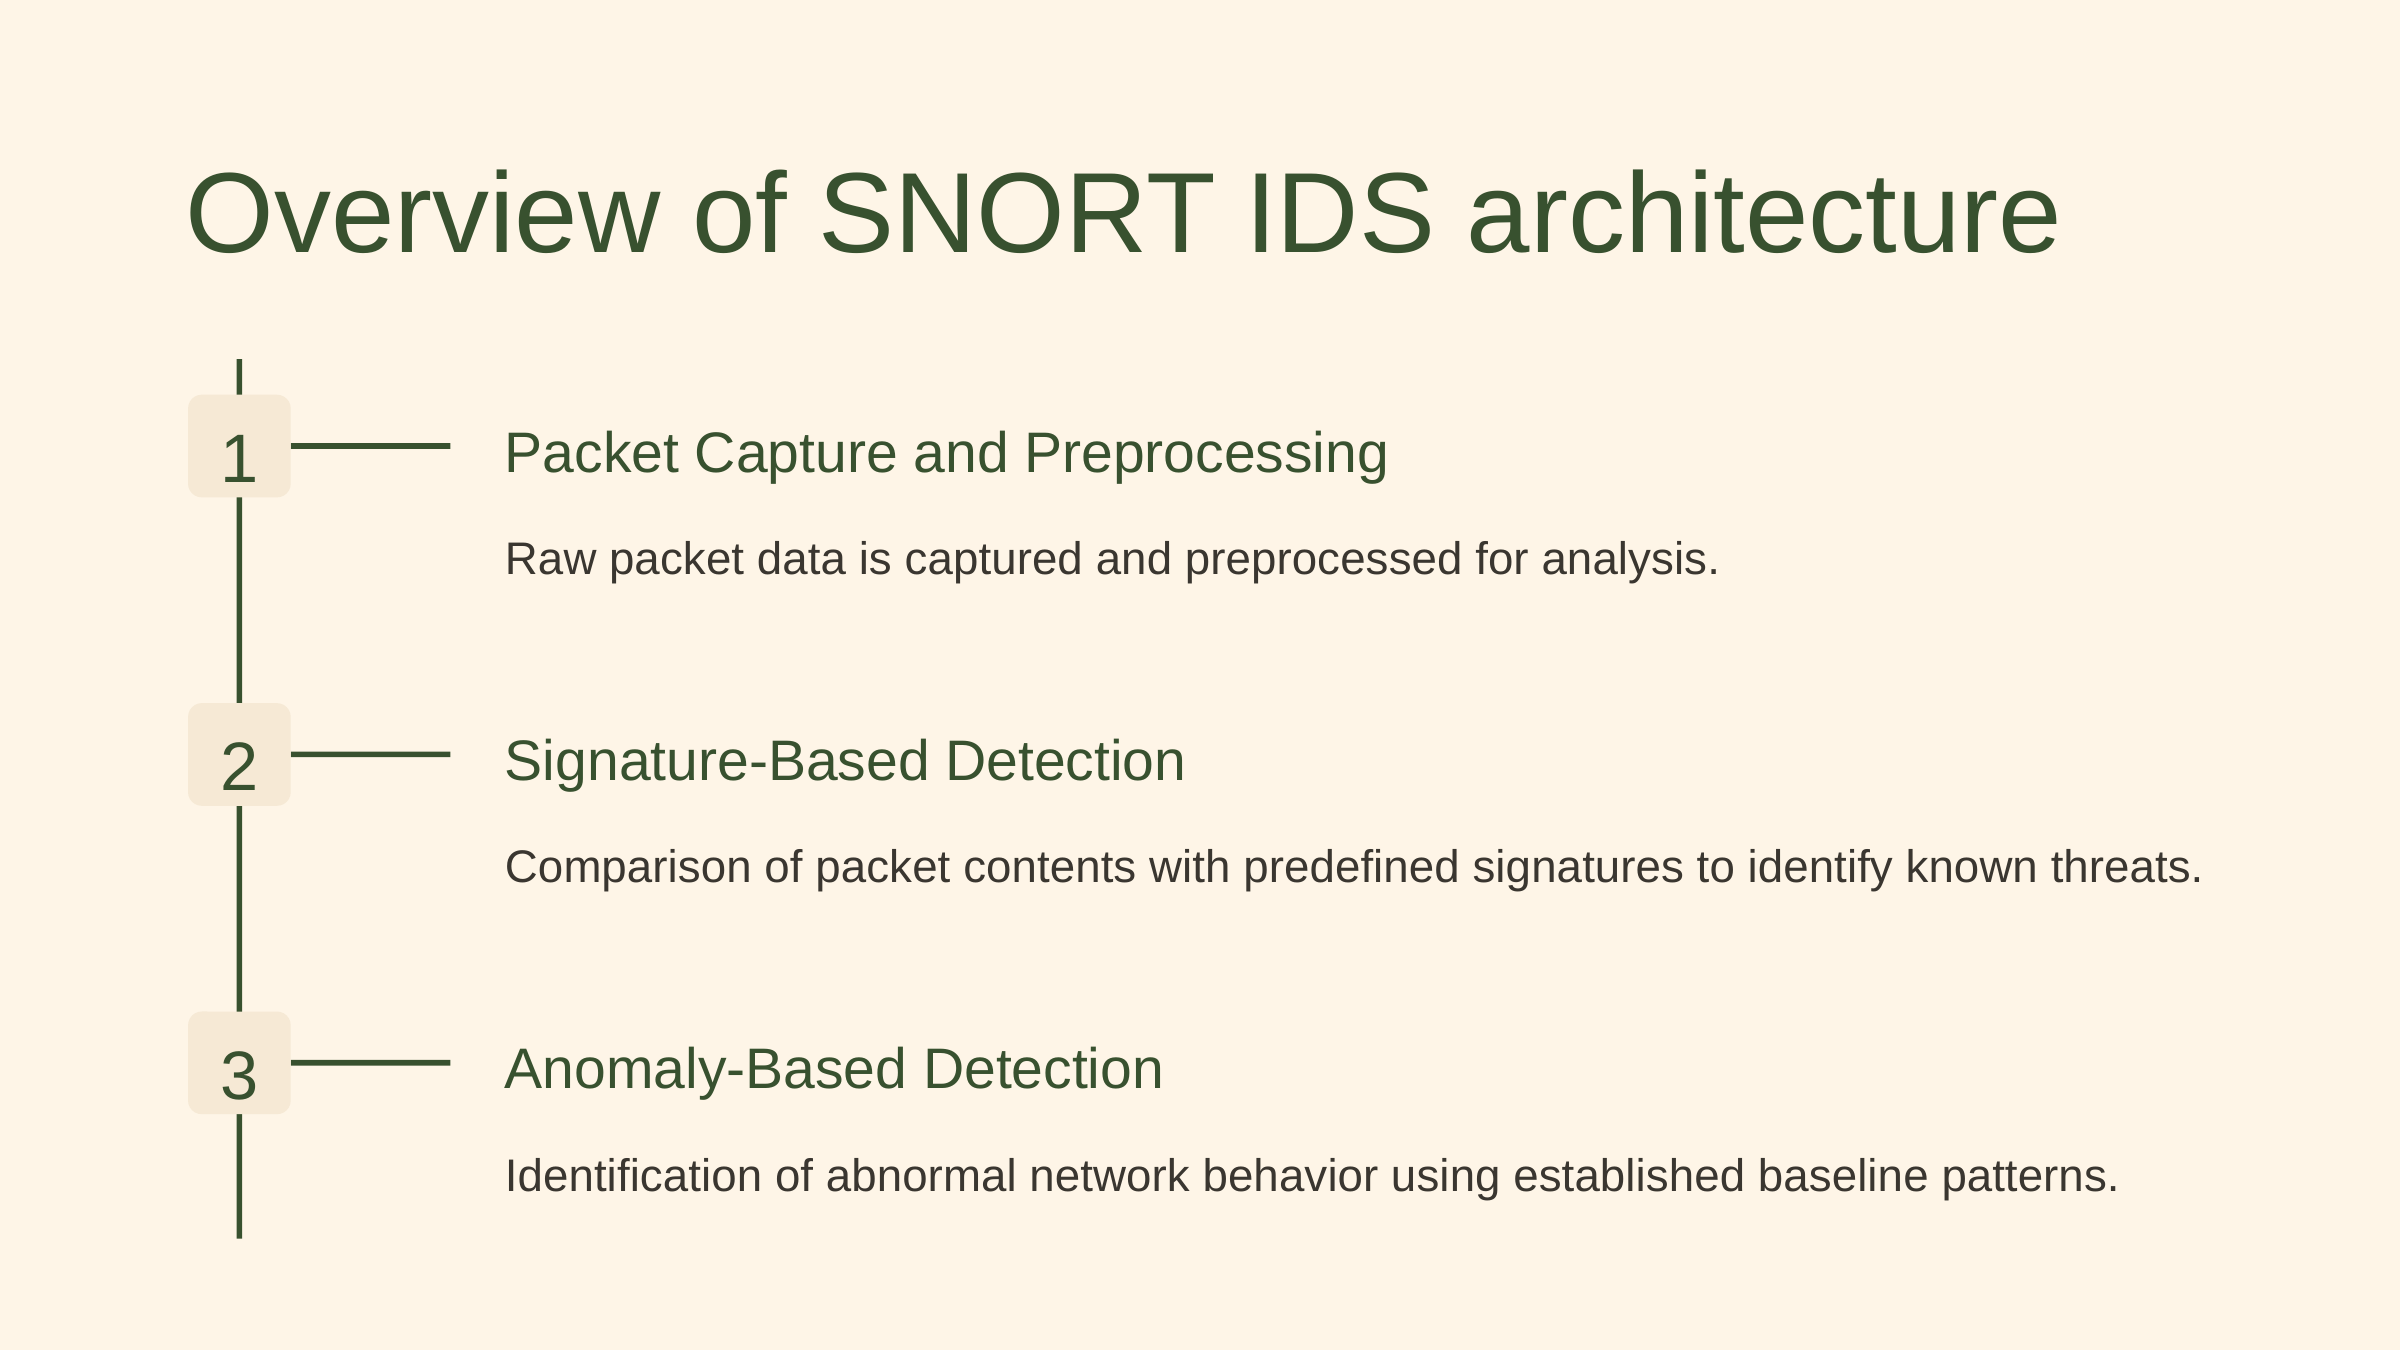

Overview of SNORT IDS architecture

1
Packet Capture and Preprocessing

Raw packet data is captured and preprocessed for analysis.

2
Signature-Based Detection

Comparison of packet contents with predefined signatures to identify known threats.

3
Anomaly-Based Detection

Identification of abnormal network behavior using established baseline patterns.